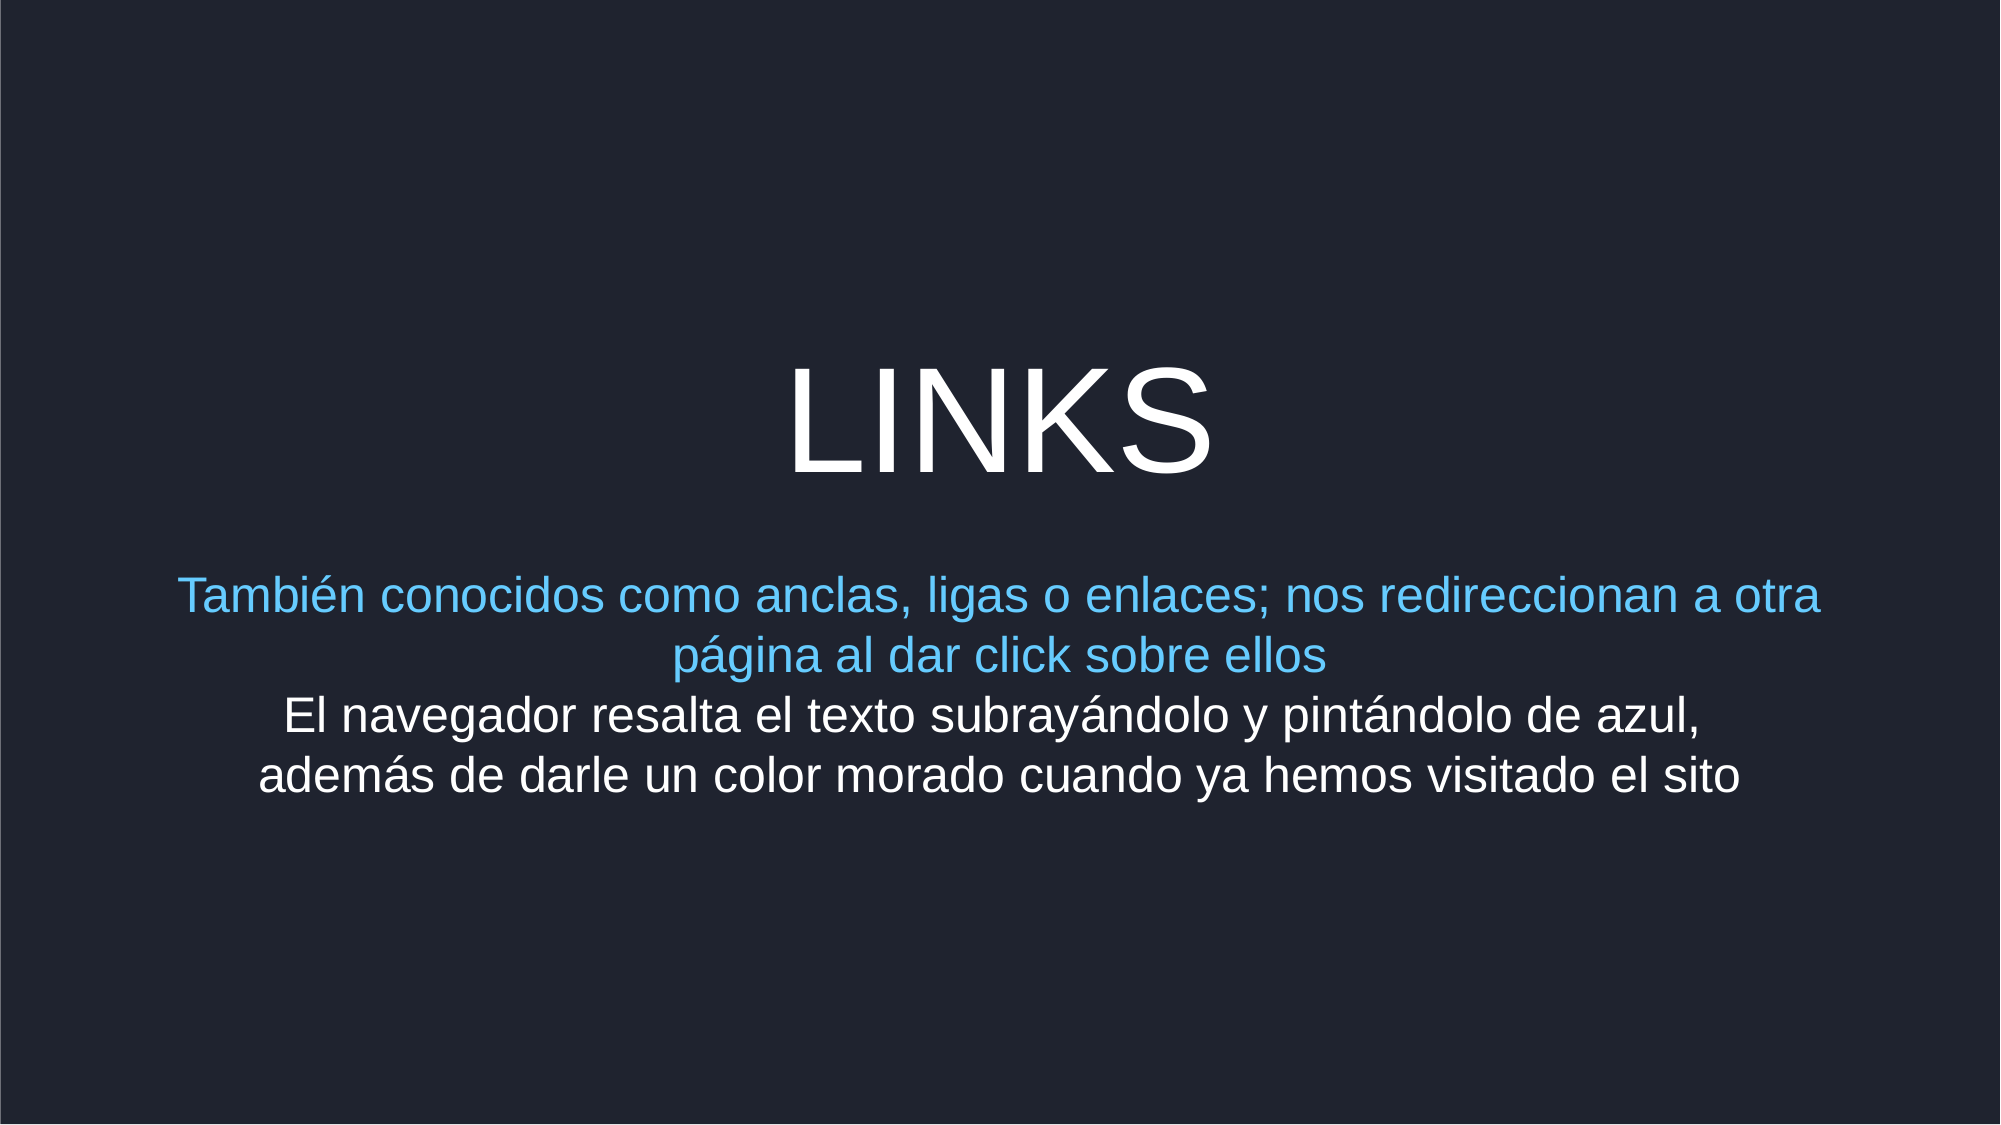

LINKS

También conocidos como anclas, ligas o enlaces; nos redireccionan a otra página al dar click sobre ellos
El navegador resalta el texto subrayándolo y pintándolo de azul,
además de darle un color morado cuando ya hemos visitado el sito